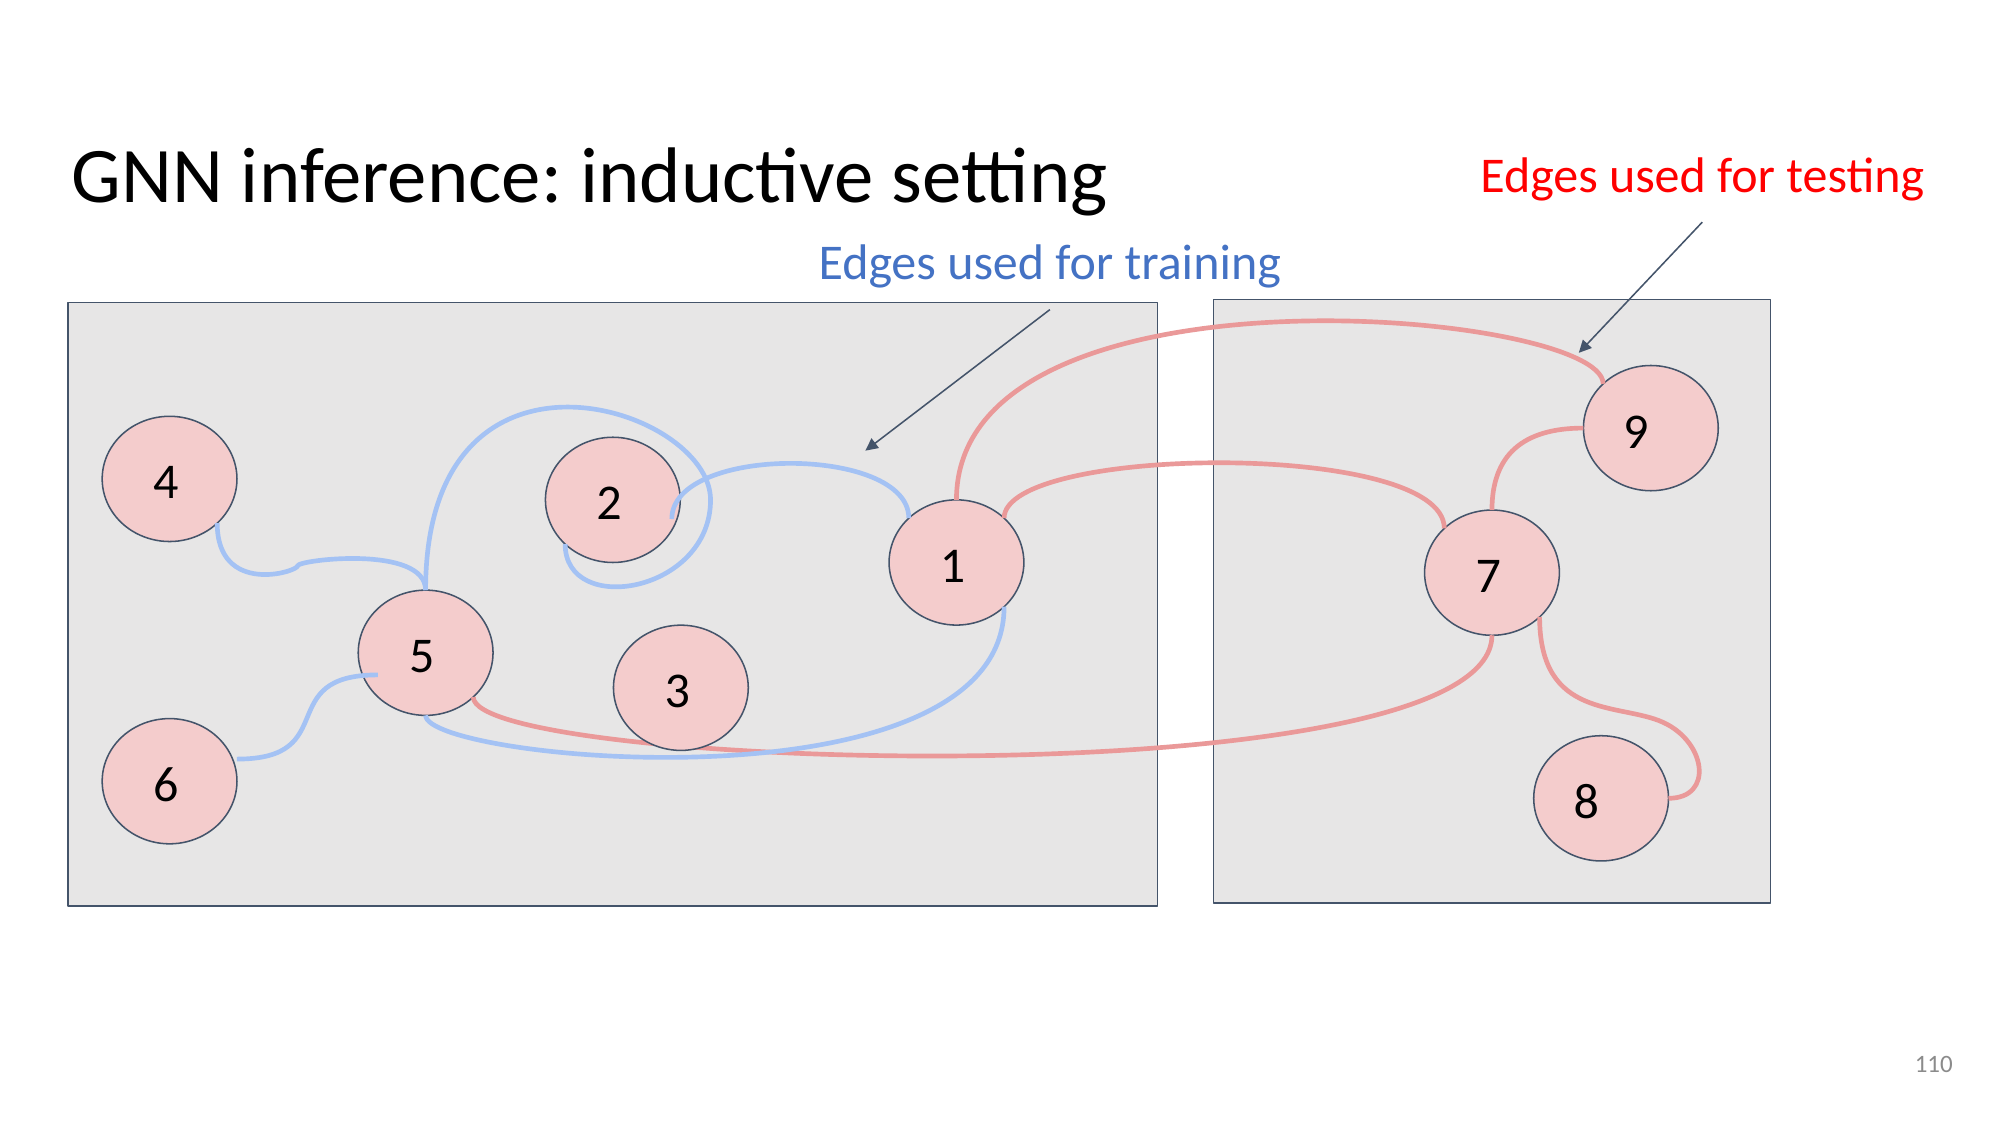

# GNN inference: inductive setting
Edges used for testing
Edges used for training

9
 4
 2
 1
 7
 5
 3
 6
8
110